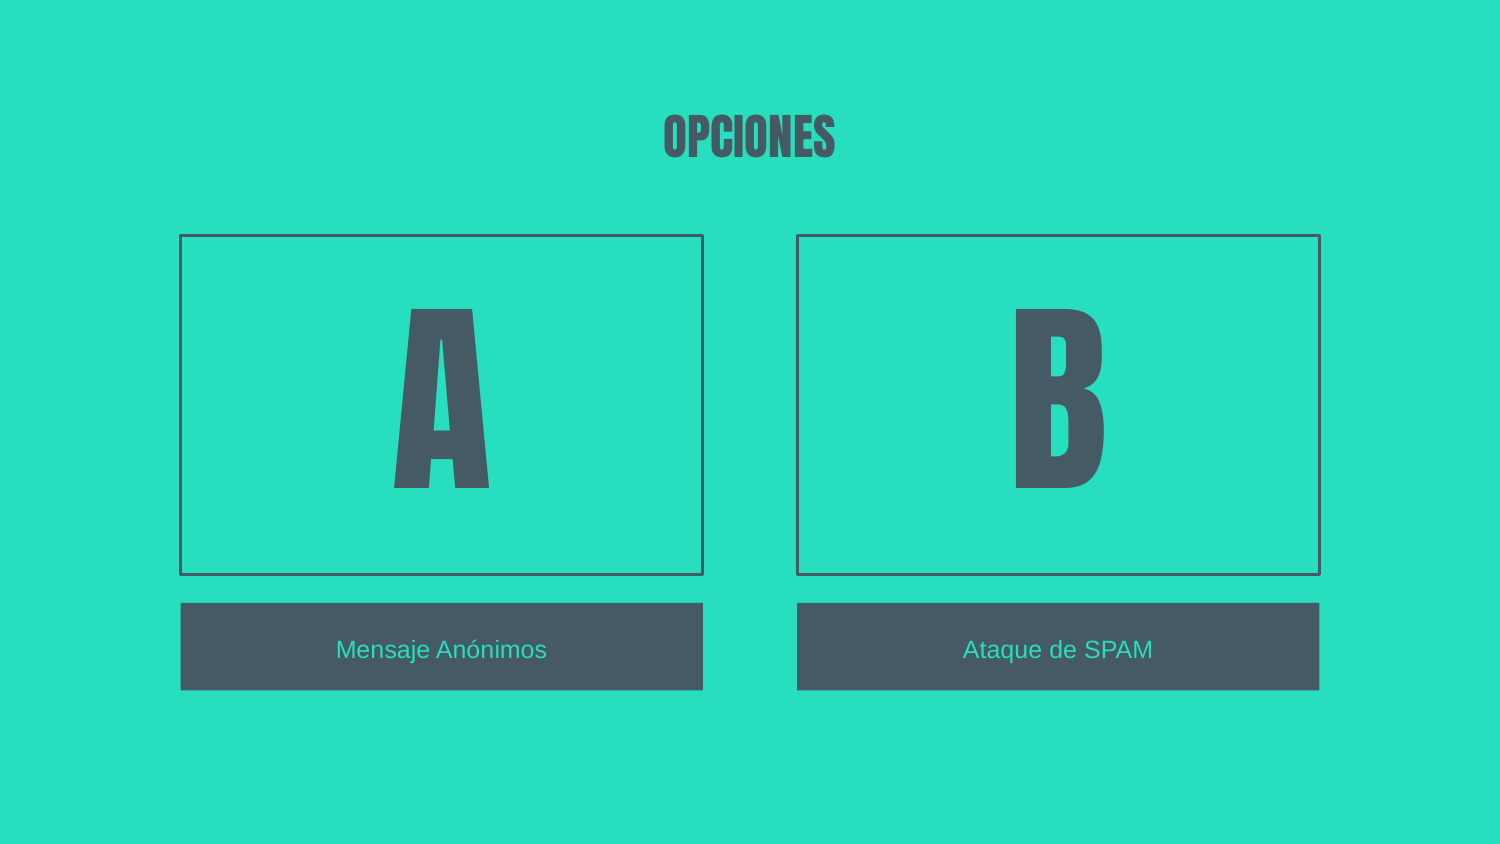

# OPCIONES
A
B
Mensaje Anónimos
Ataque de SPAM